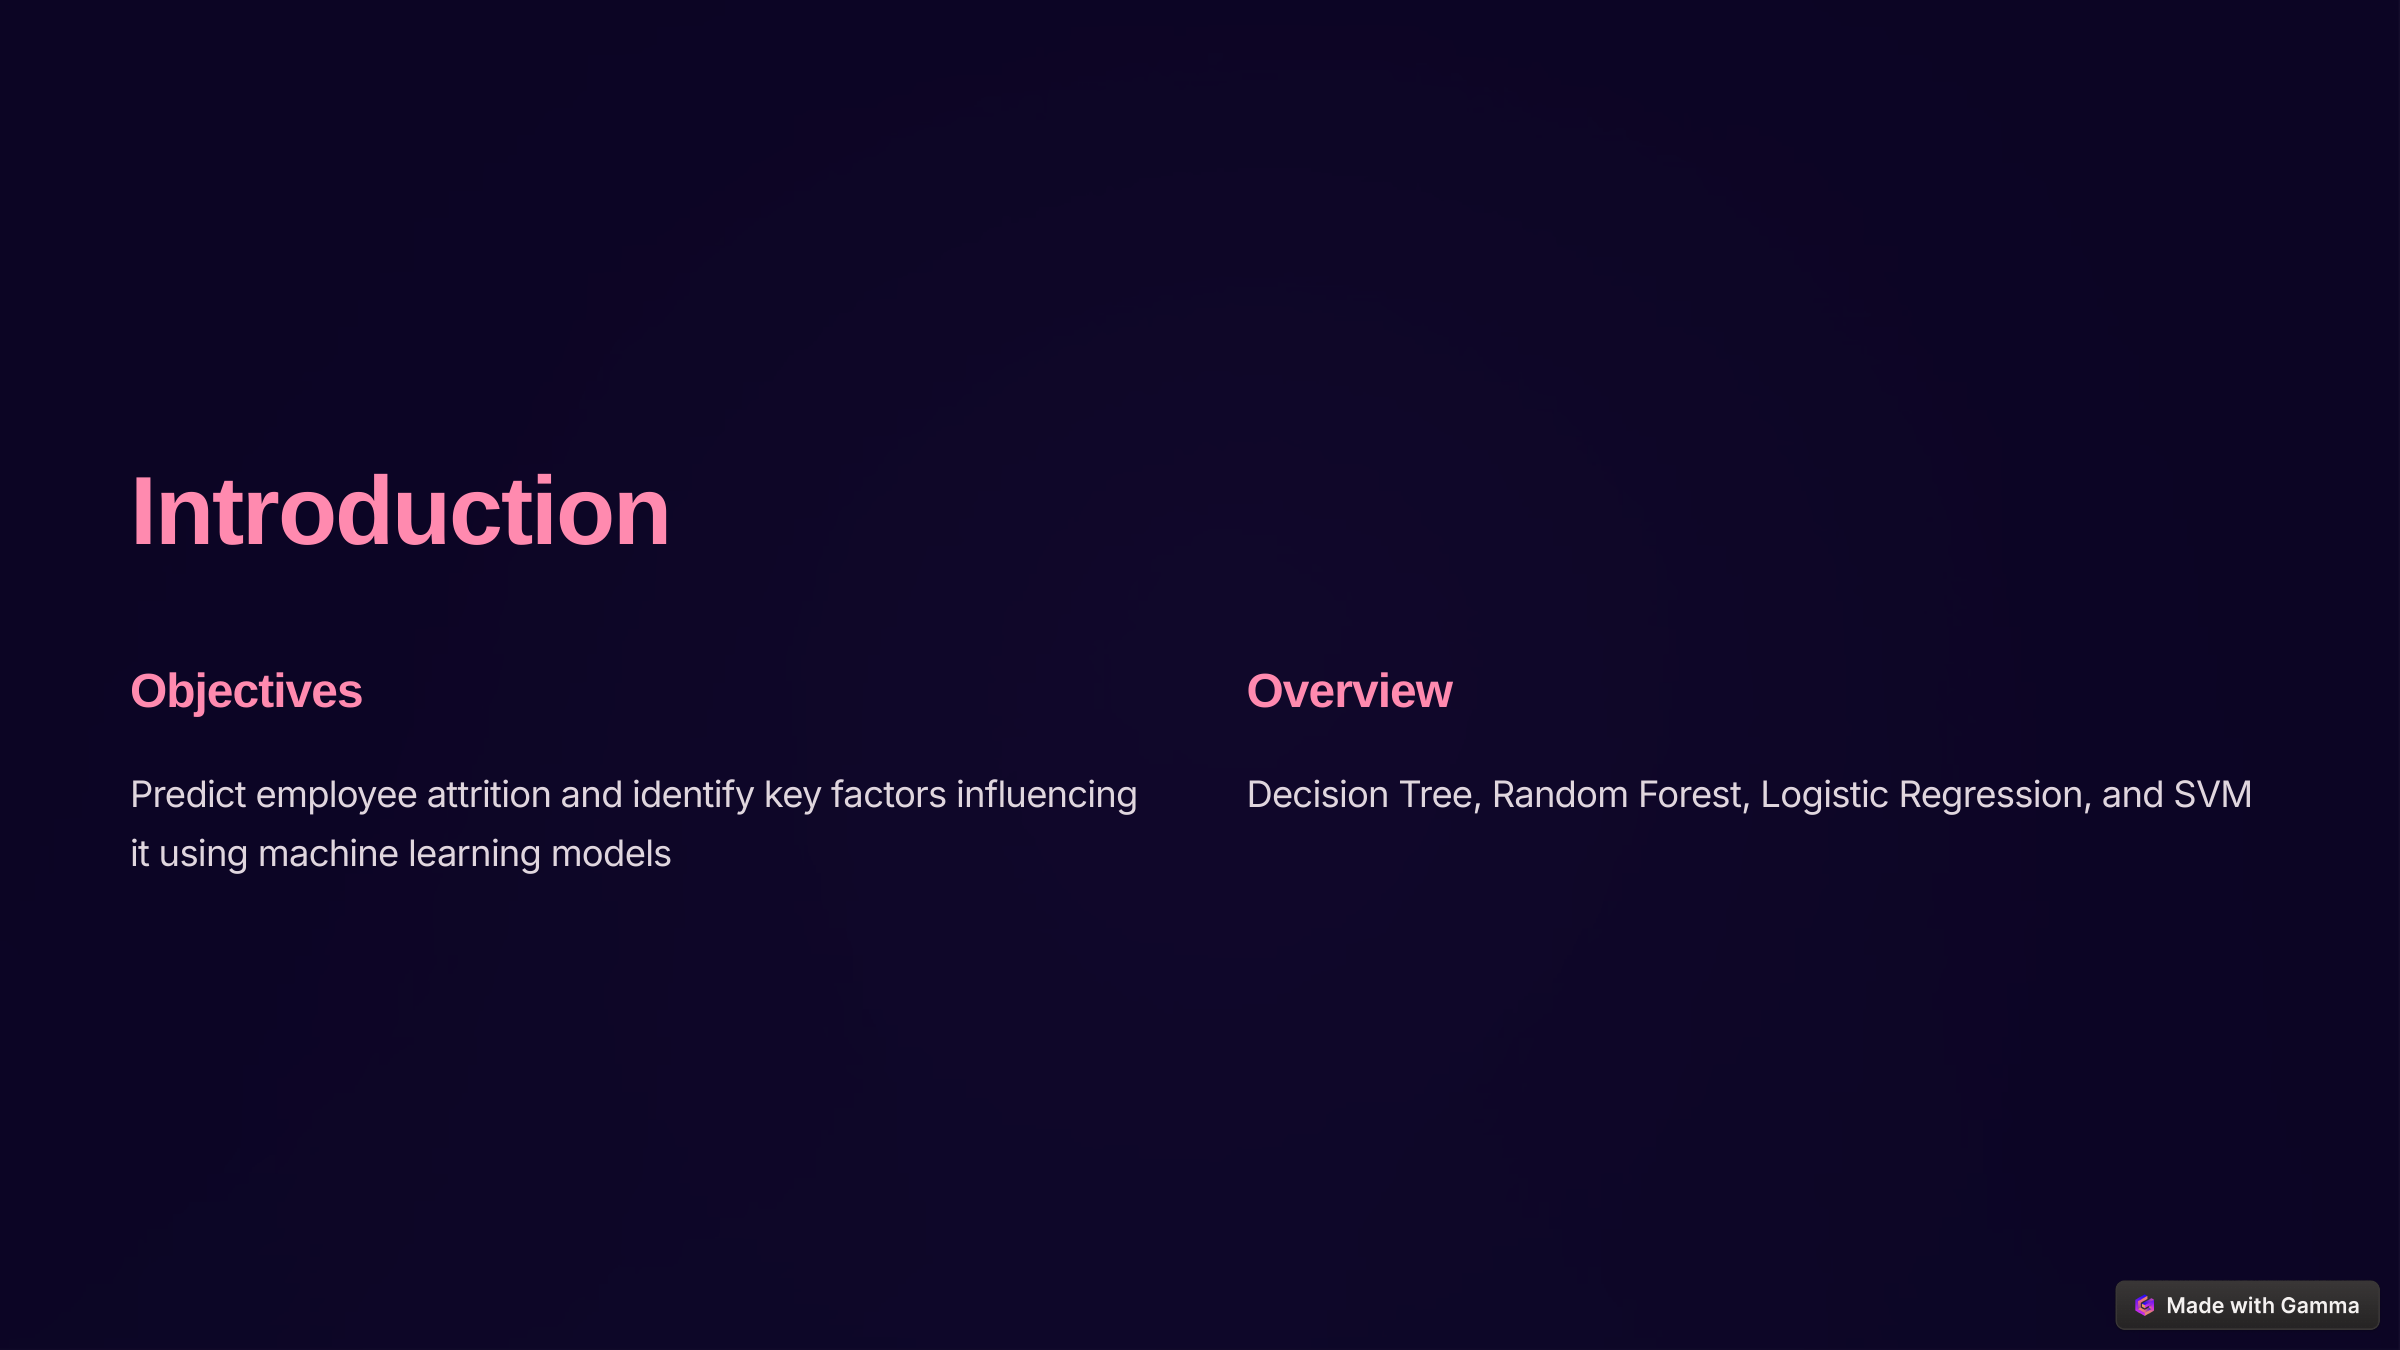

Introduction
Objectives
Overview
Predict employee attrition and identify key factors influencing it using machine learning models
Decision Tree, Random Forest, Logistic Regression, and SVM